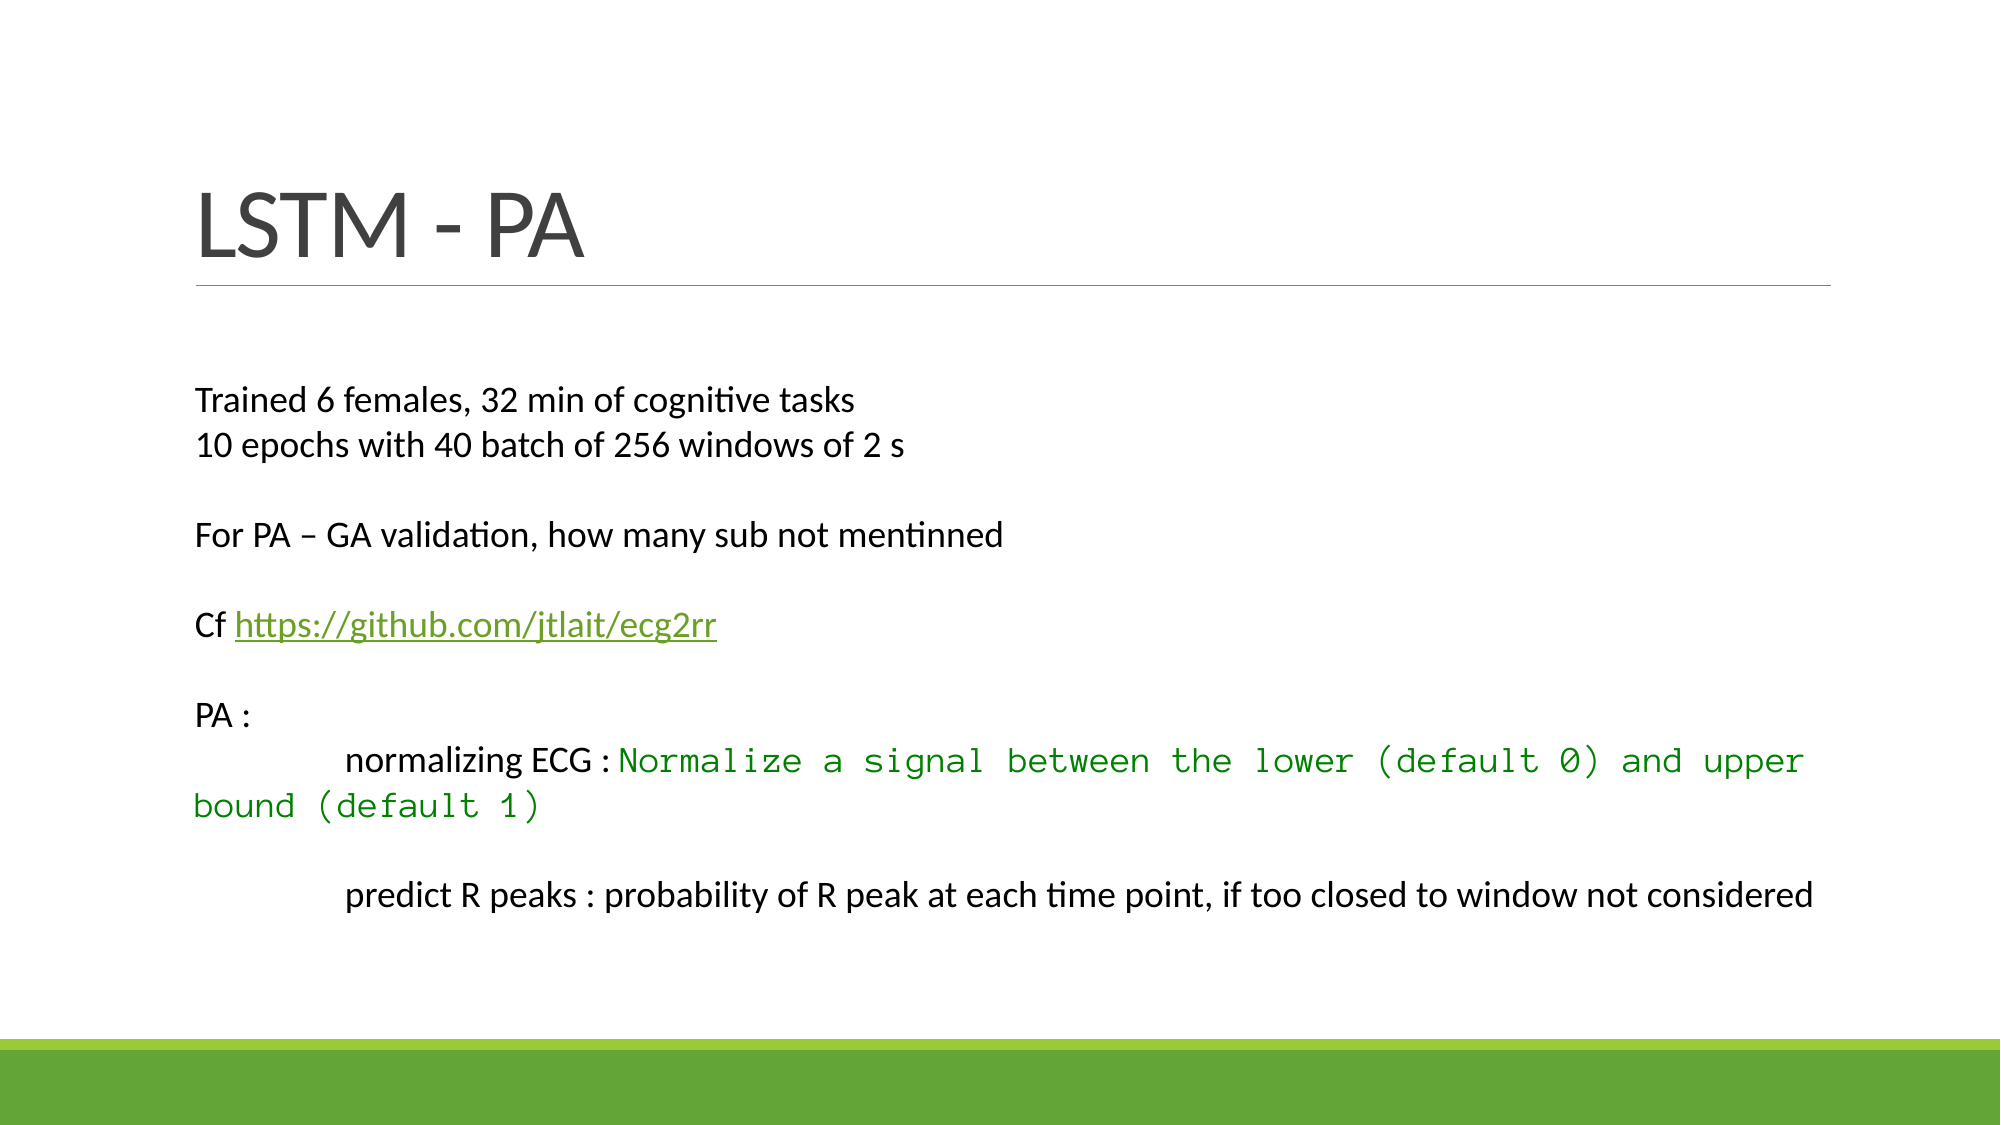

# LSTM - PA
Trained 6 females, 32 min of cognitive tasks
10 epochs with 40 batch of 256 windows of 2 s

For PA – GA validation, how many sub not mentinned

Cf https://github.com/jtlait/ecg2rr

PA :
	normalizing ECG : Normalize a signal between the lower (default 0) and upper bound (default 1)

	predict R peaks : probability of R peak at each time point, if too closed to window not considered